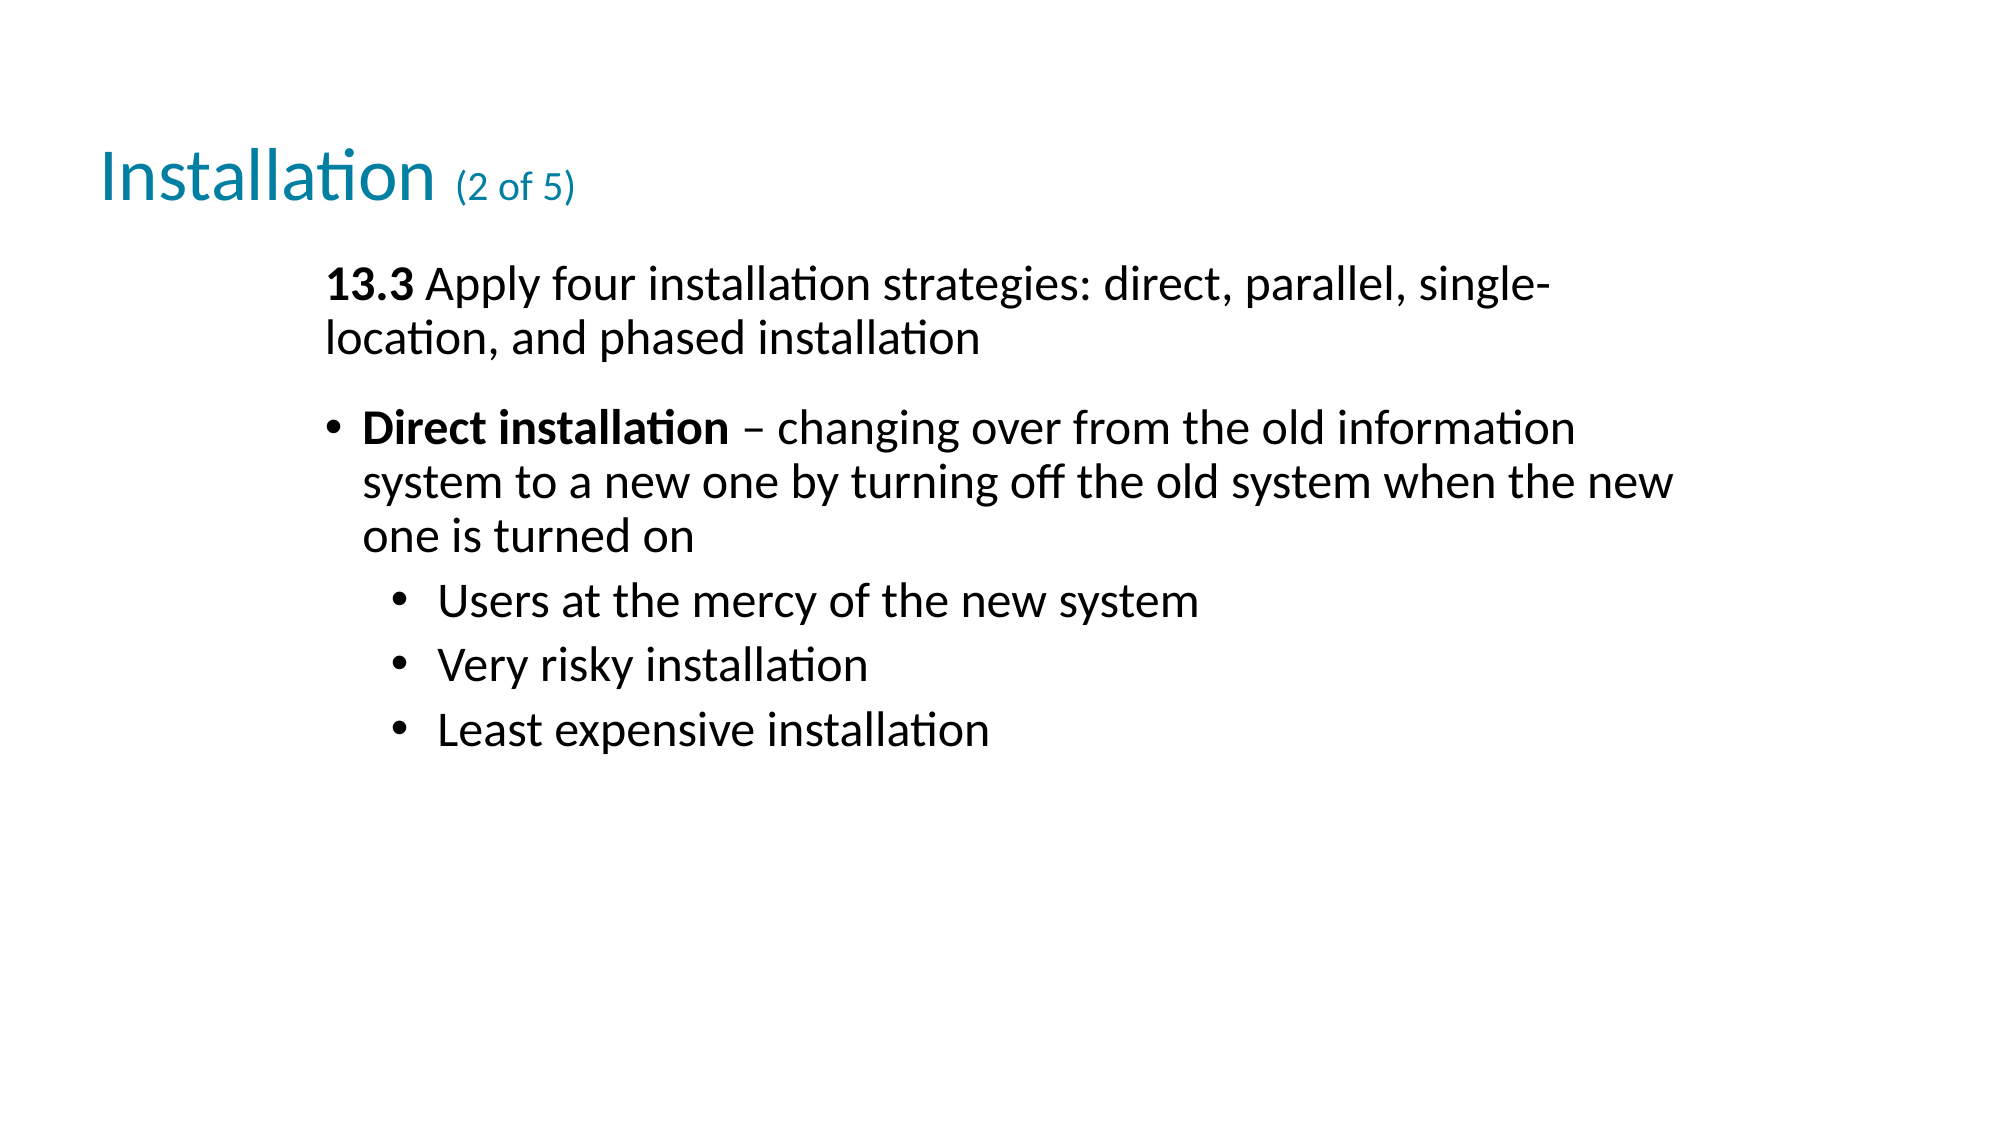

# Installation (2 of 5)
13.3 Apply four installation strategies: direct, parallel, single-location, and phased installation
Direct installation – changing over from the old information system to a new one by turning off the old system when the new one is turned on
Users at the mercy of the new system
Very risky installation
Least expensive installation